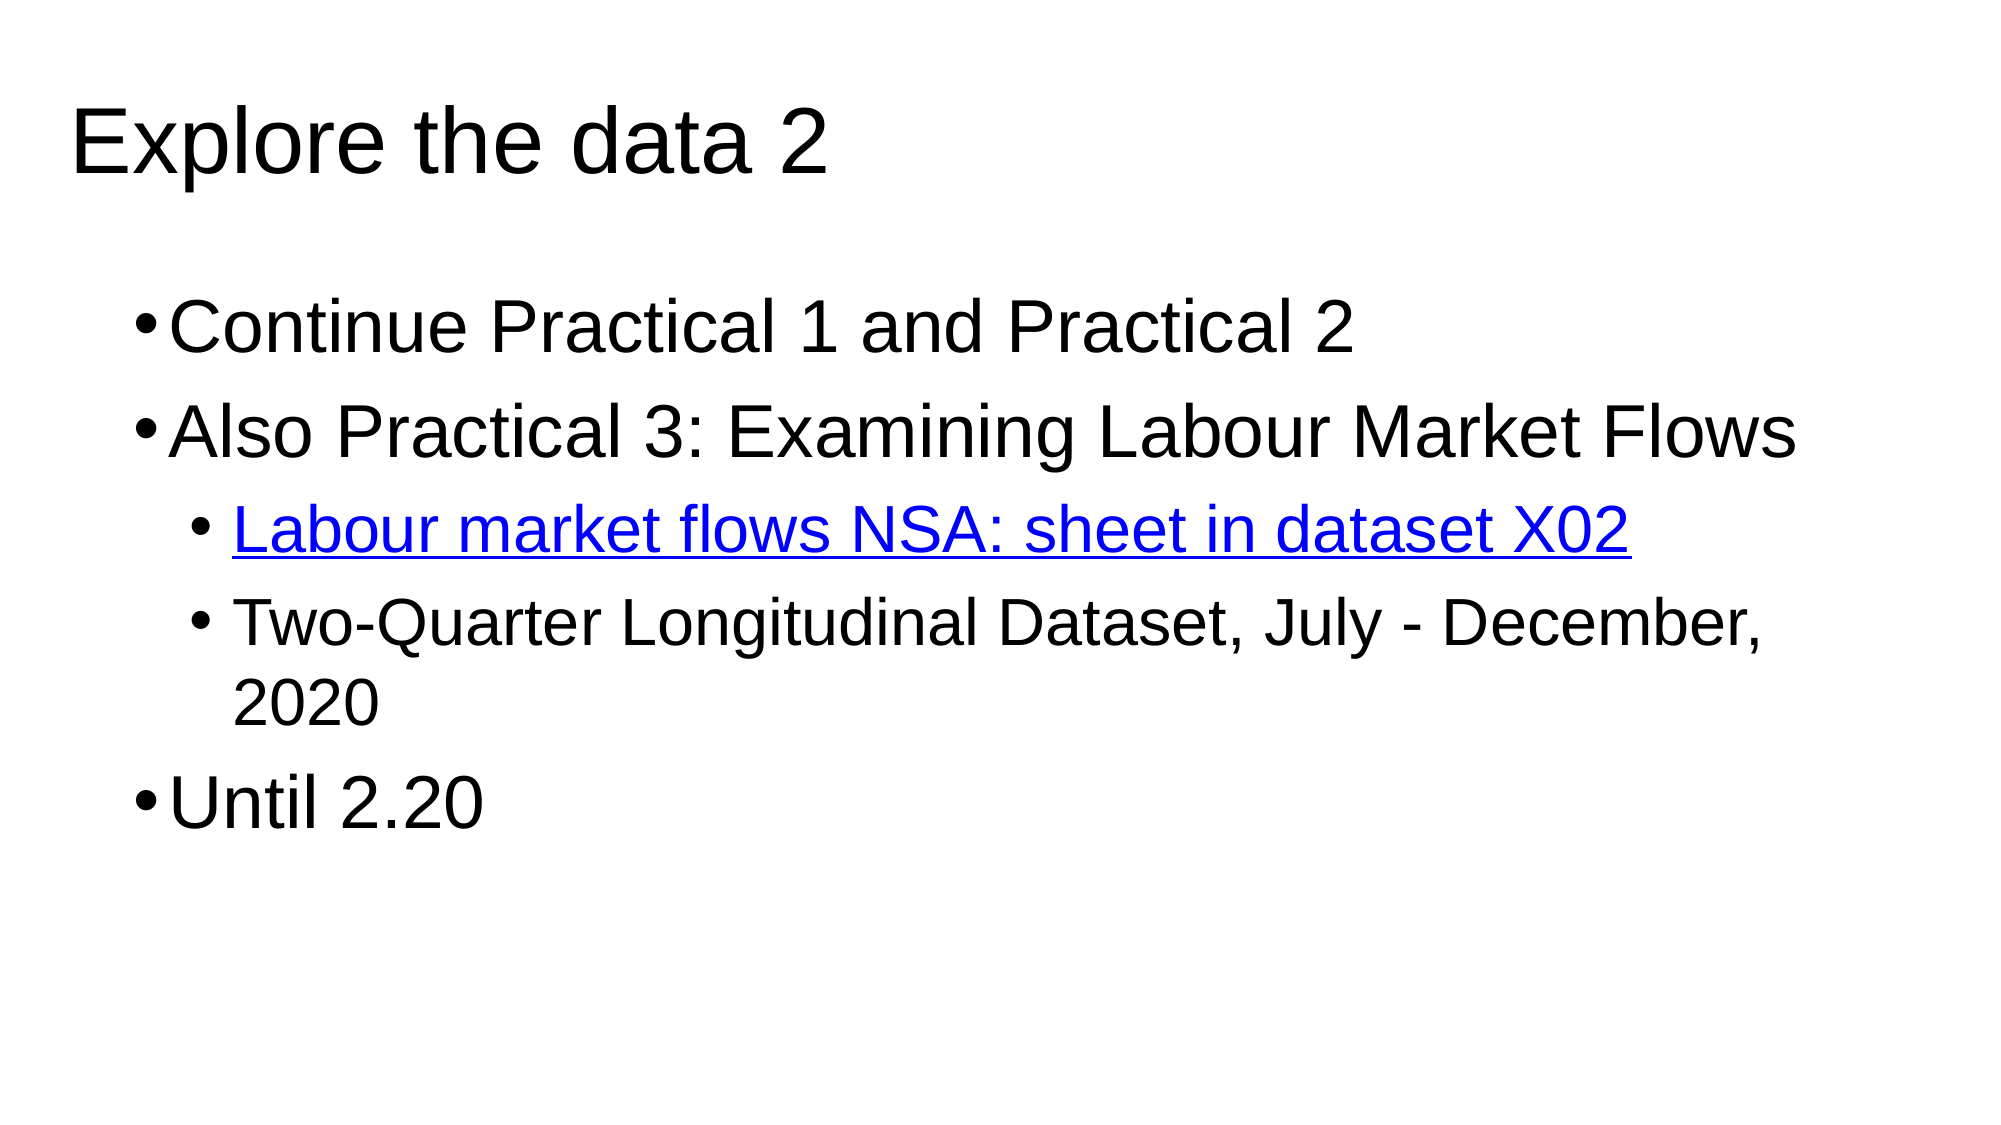

# Explore the data 2
Continue Practical 1 and Practical 2
Also Practical 3: Examining Labour Market Flows
Labour market flows NSA: sheet in dataset X02
Two-Quarter Longitudinal Dataset, July - December, 2020
Until 2.20